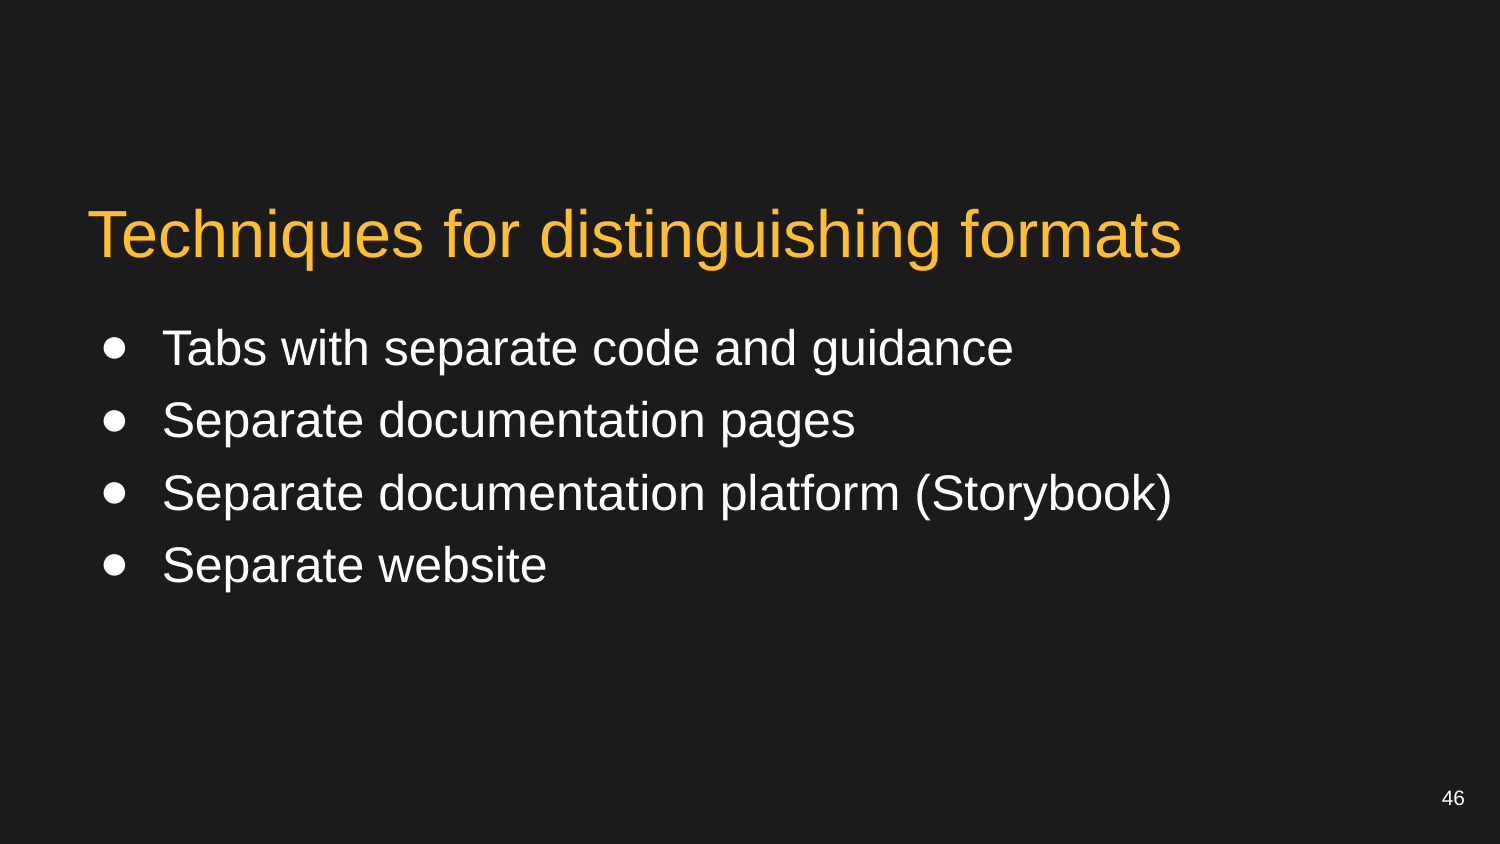

# Techniques for distinguishing formats

Tabs with separate code and guidance
Separate documentation pages
Separate documentation platform (Storybook)
Separate website
46